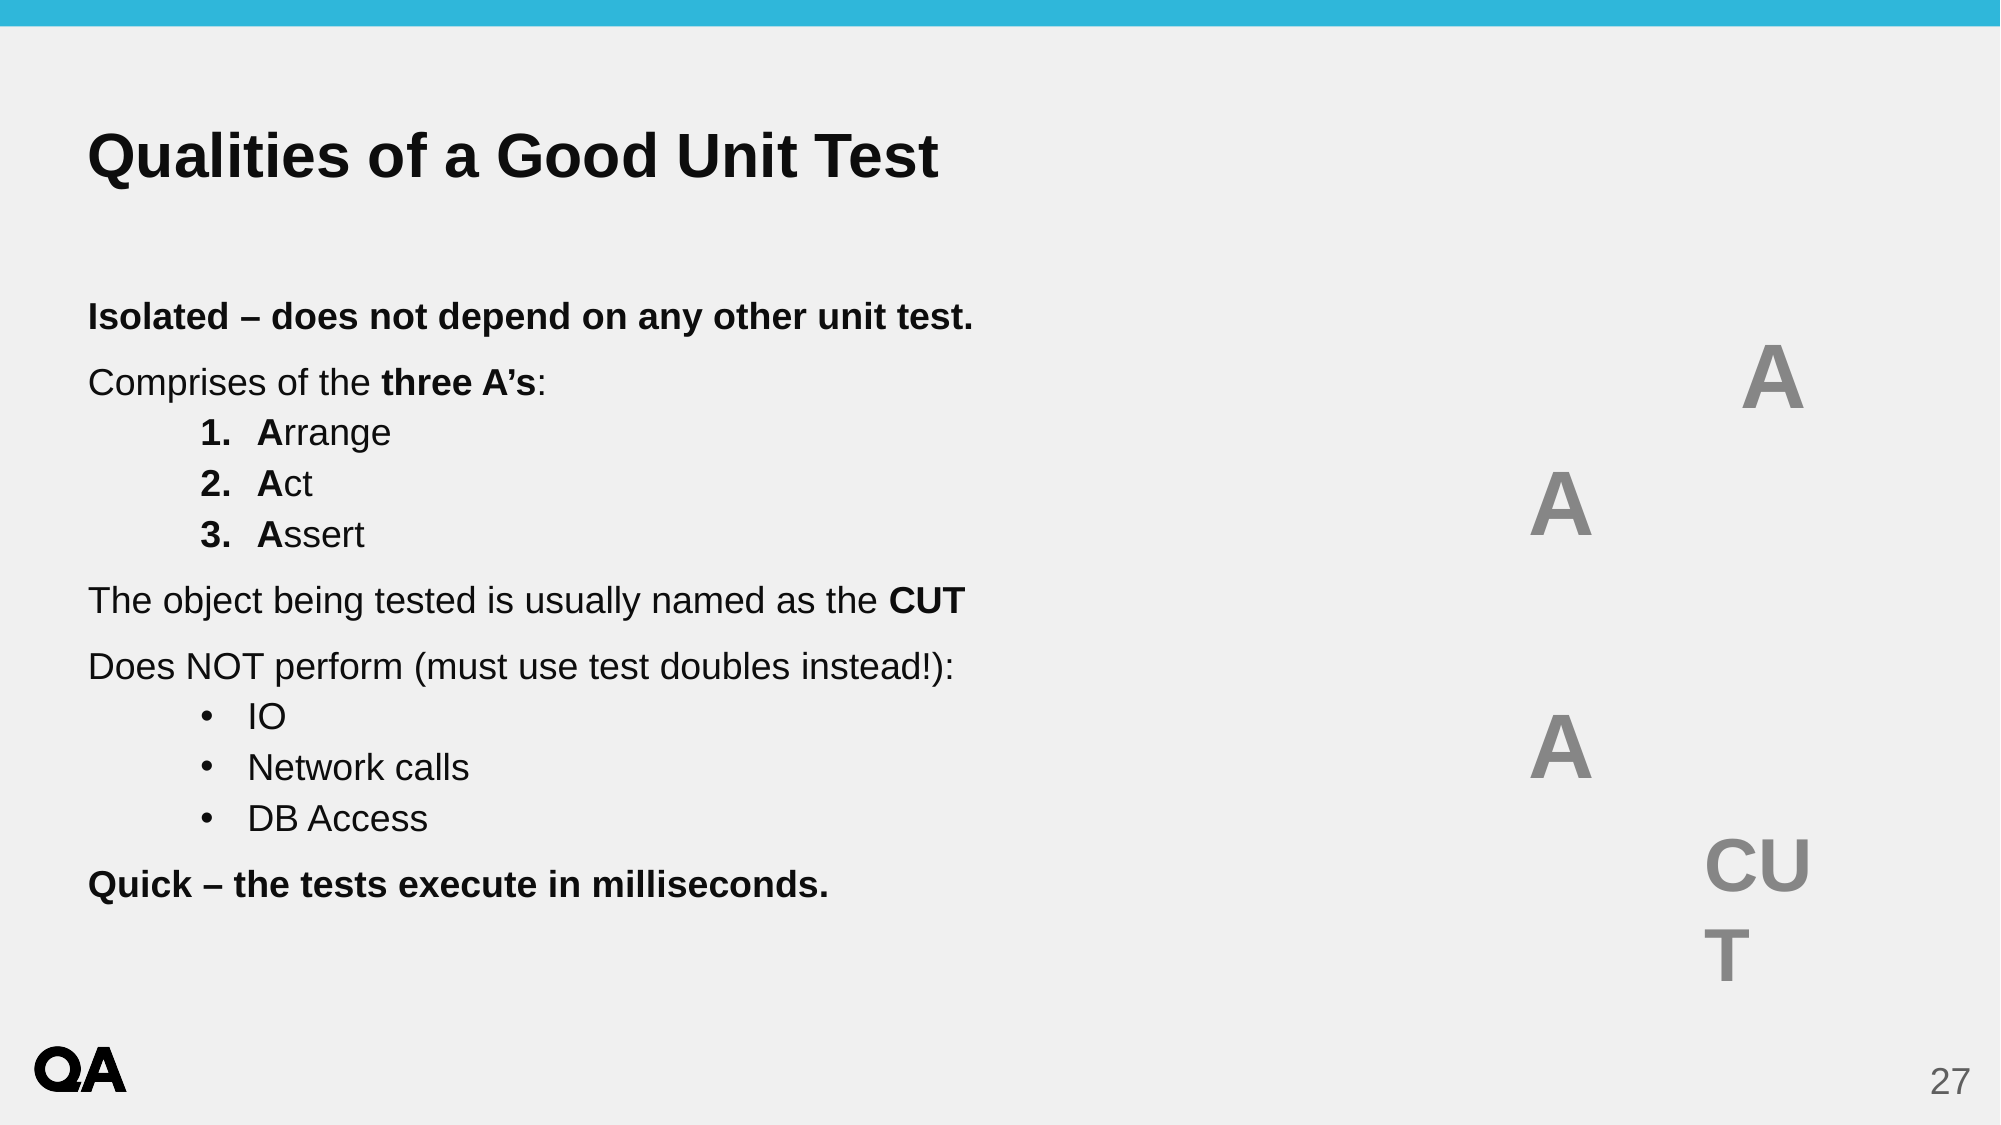

# Qualities of a Good Unit Test
Isolated – does not depend on any other unit test.
Comprises of the three A’s:
Arrange
Act
Assert
The object being tested is usually named as the CUT
Does NOT perform (must use test doubles instead!):
IO
Network calls
DB Access
Quick – the tests execute in milliseconds.

A
A
A
CUT
27